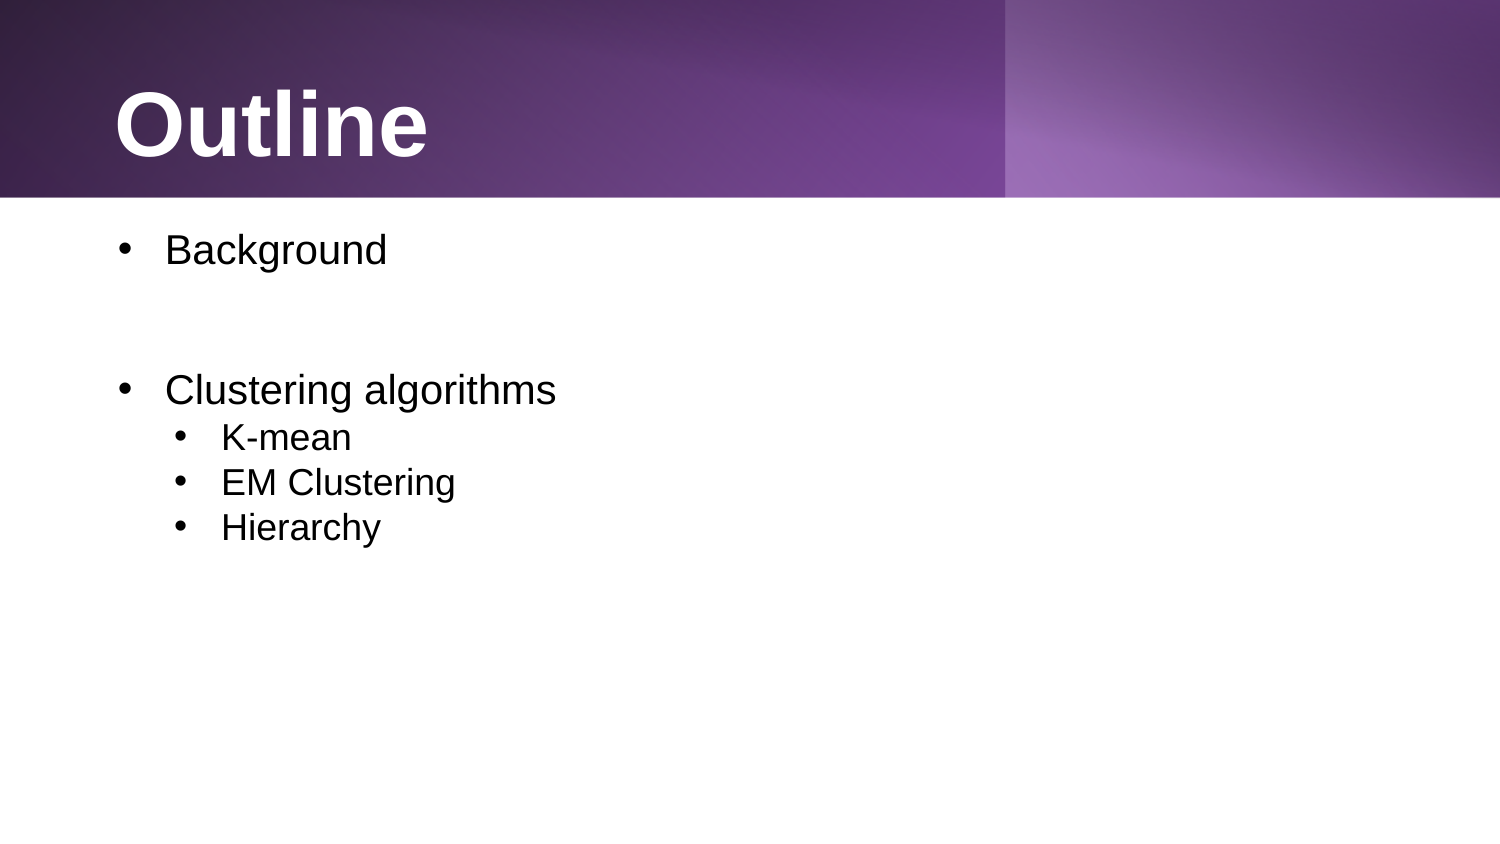

# Outline
Background

Clustering algorithms
K-mean
EM Clustering
Hierarchy